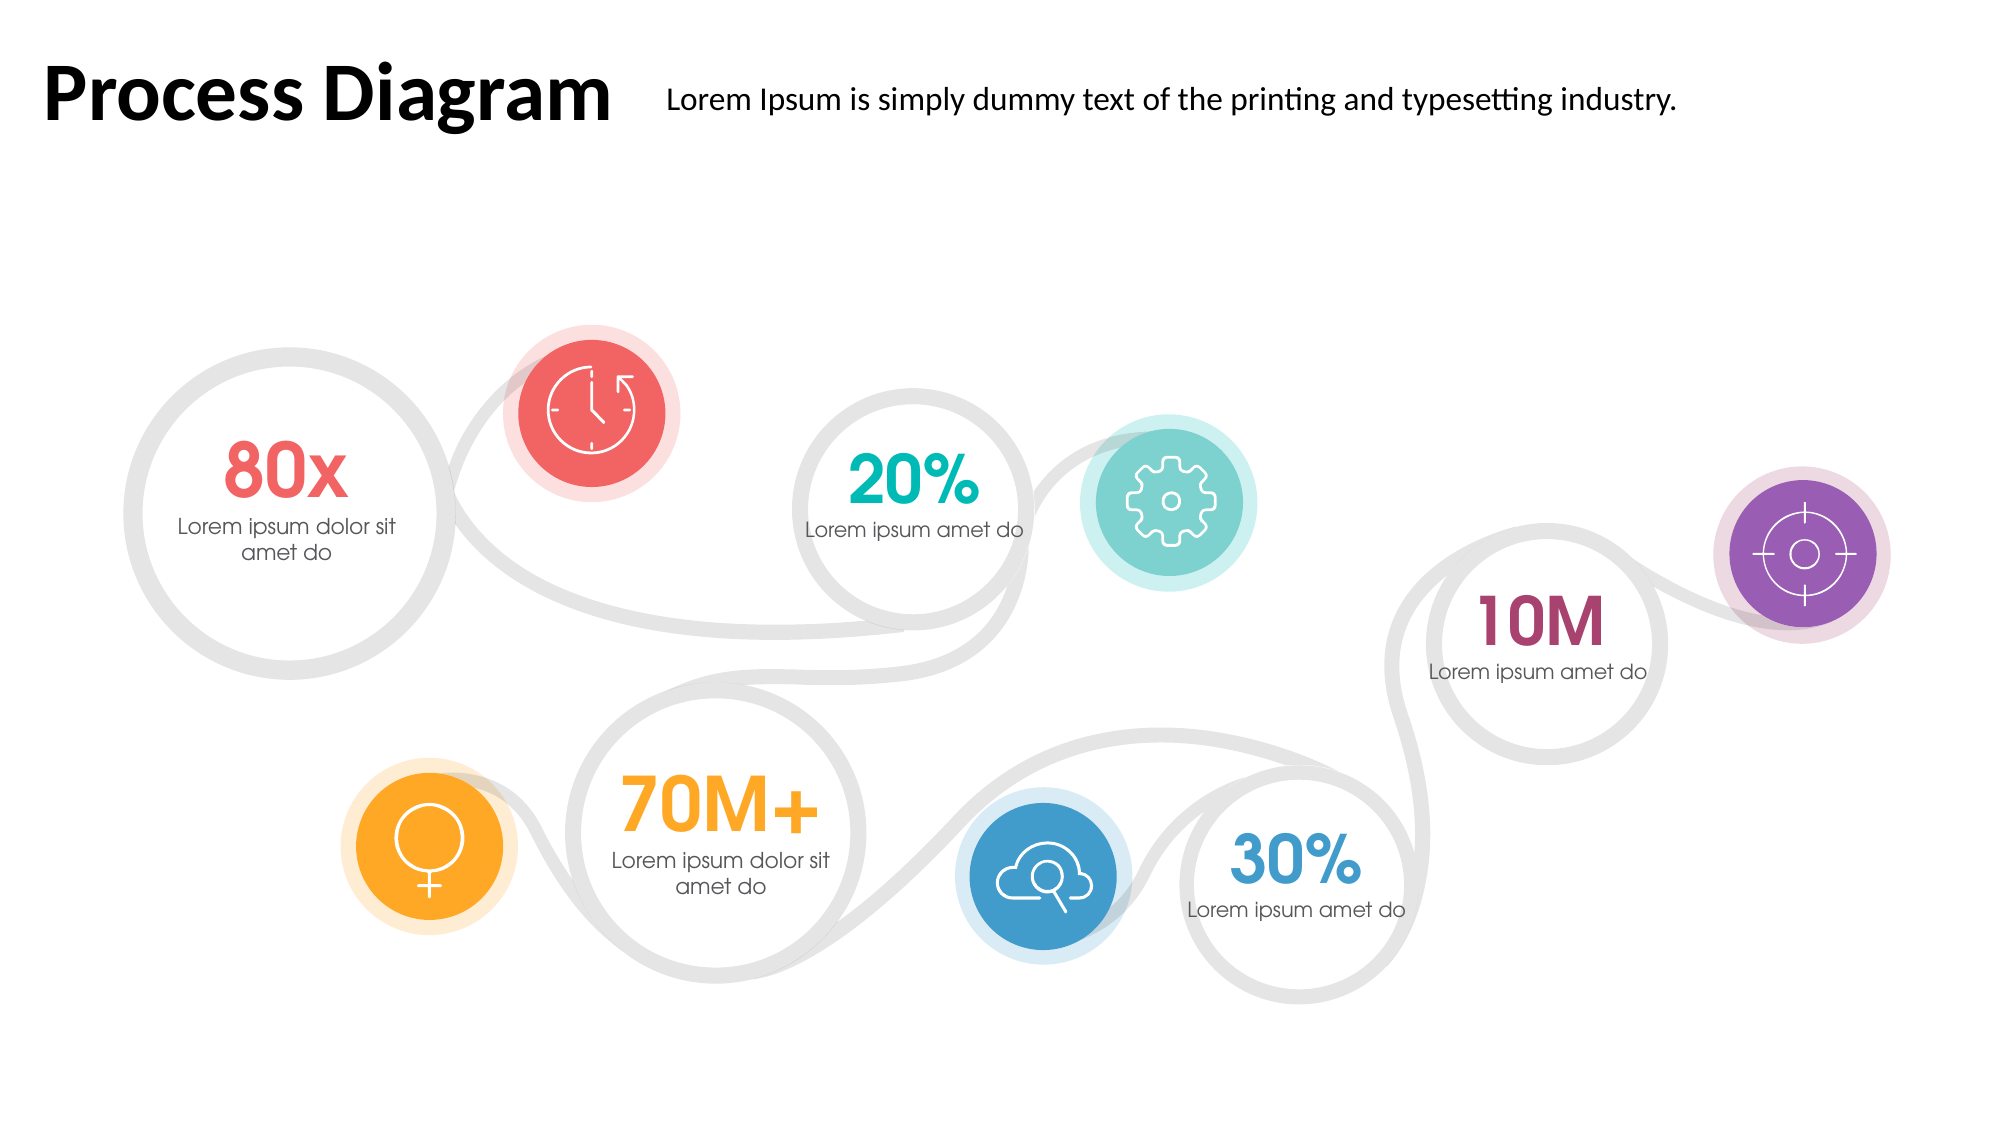

Process Diagram
Lorem Ipsum is simply dummy text of the printing and typesetting industry.

80x
Lorem ipsum dolor sit amet do

20%
Lorem ipsum amet do

10M
Lorem ipsum amet do

70M+
Lorem ipsum dolor sit amet do

30%
Lorem ipsum amet do